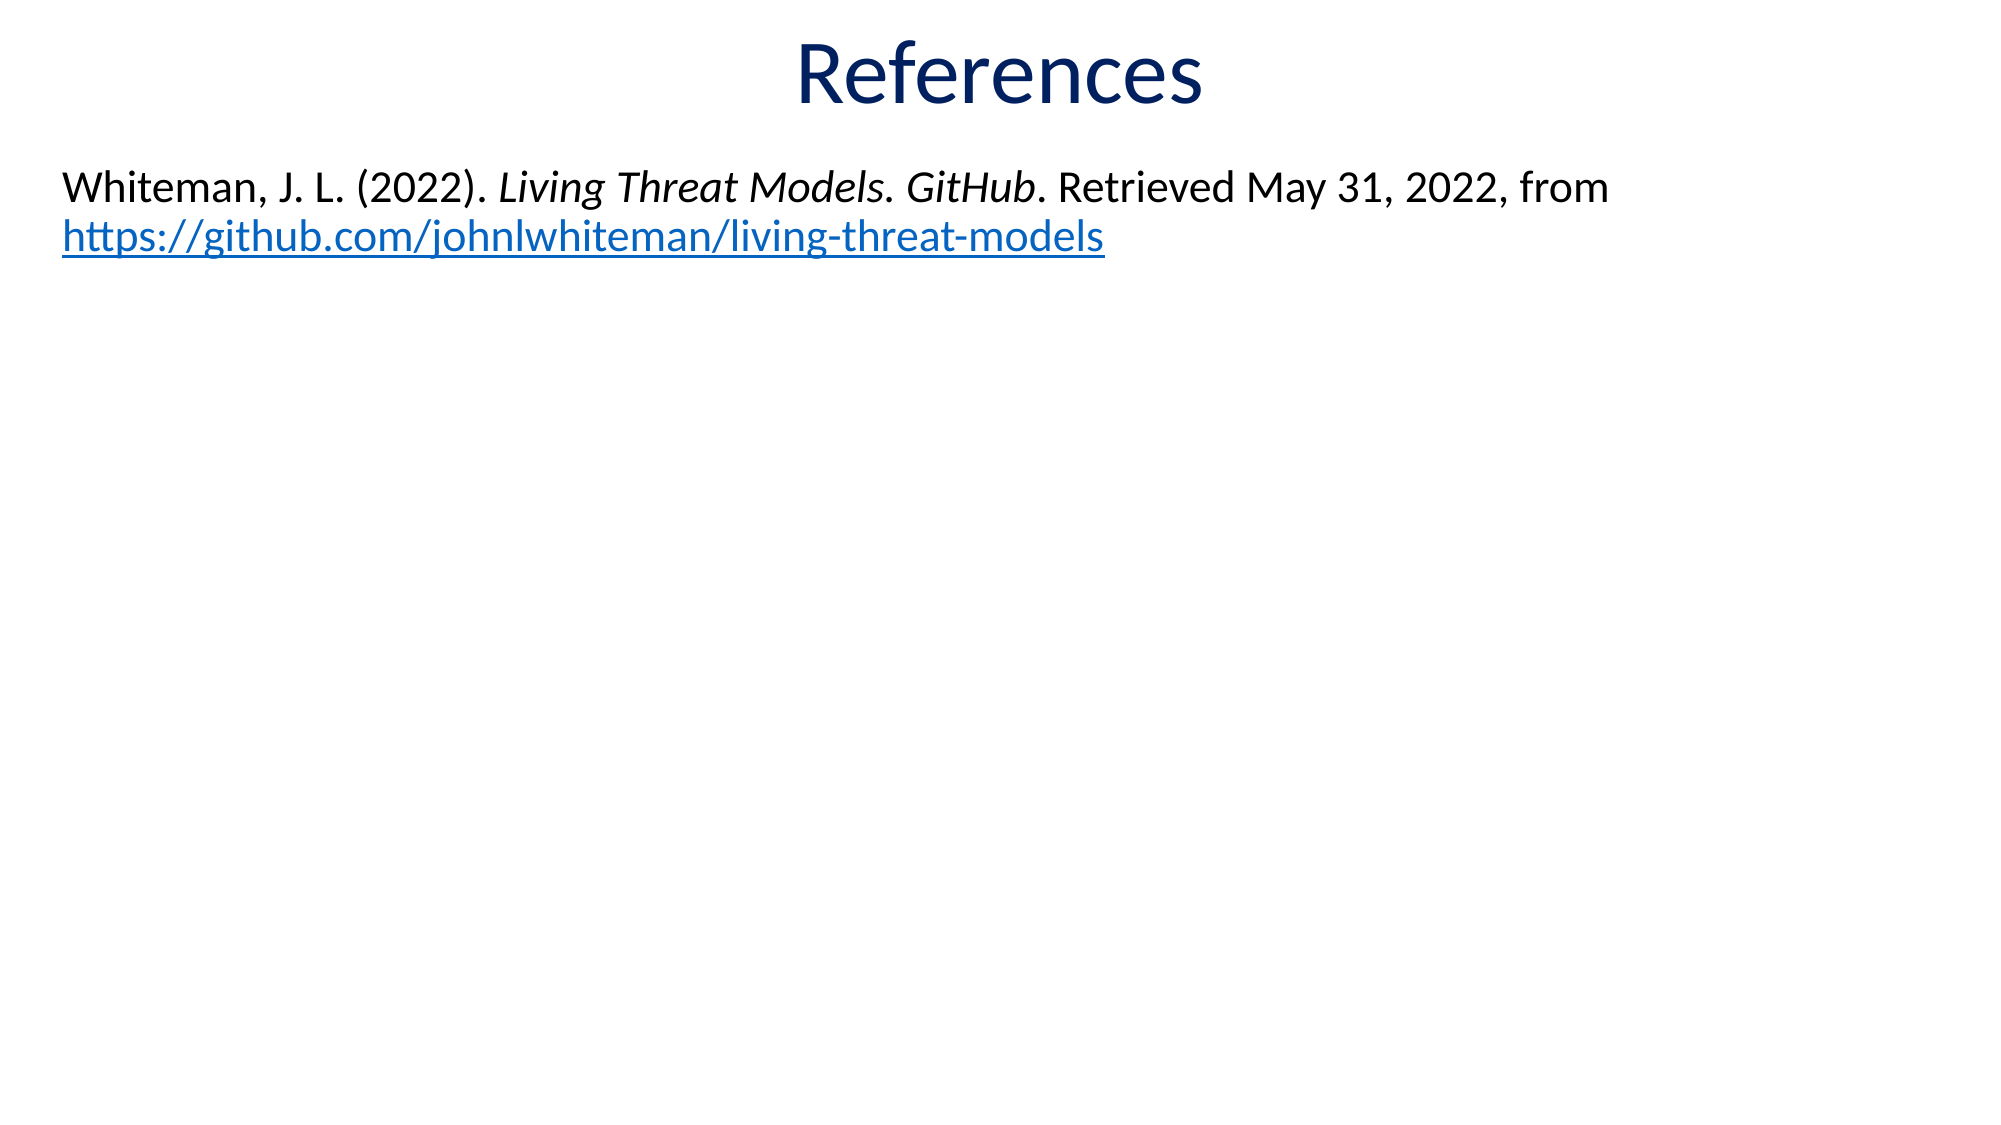

# References
Whiteman, J. L. (2022). Living Threat Models. GitHub. Retrieved May 31, 2022, from https://github.com/johnlwhiteman/living-threat-models